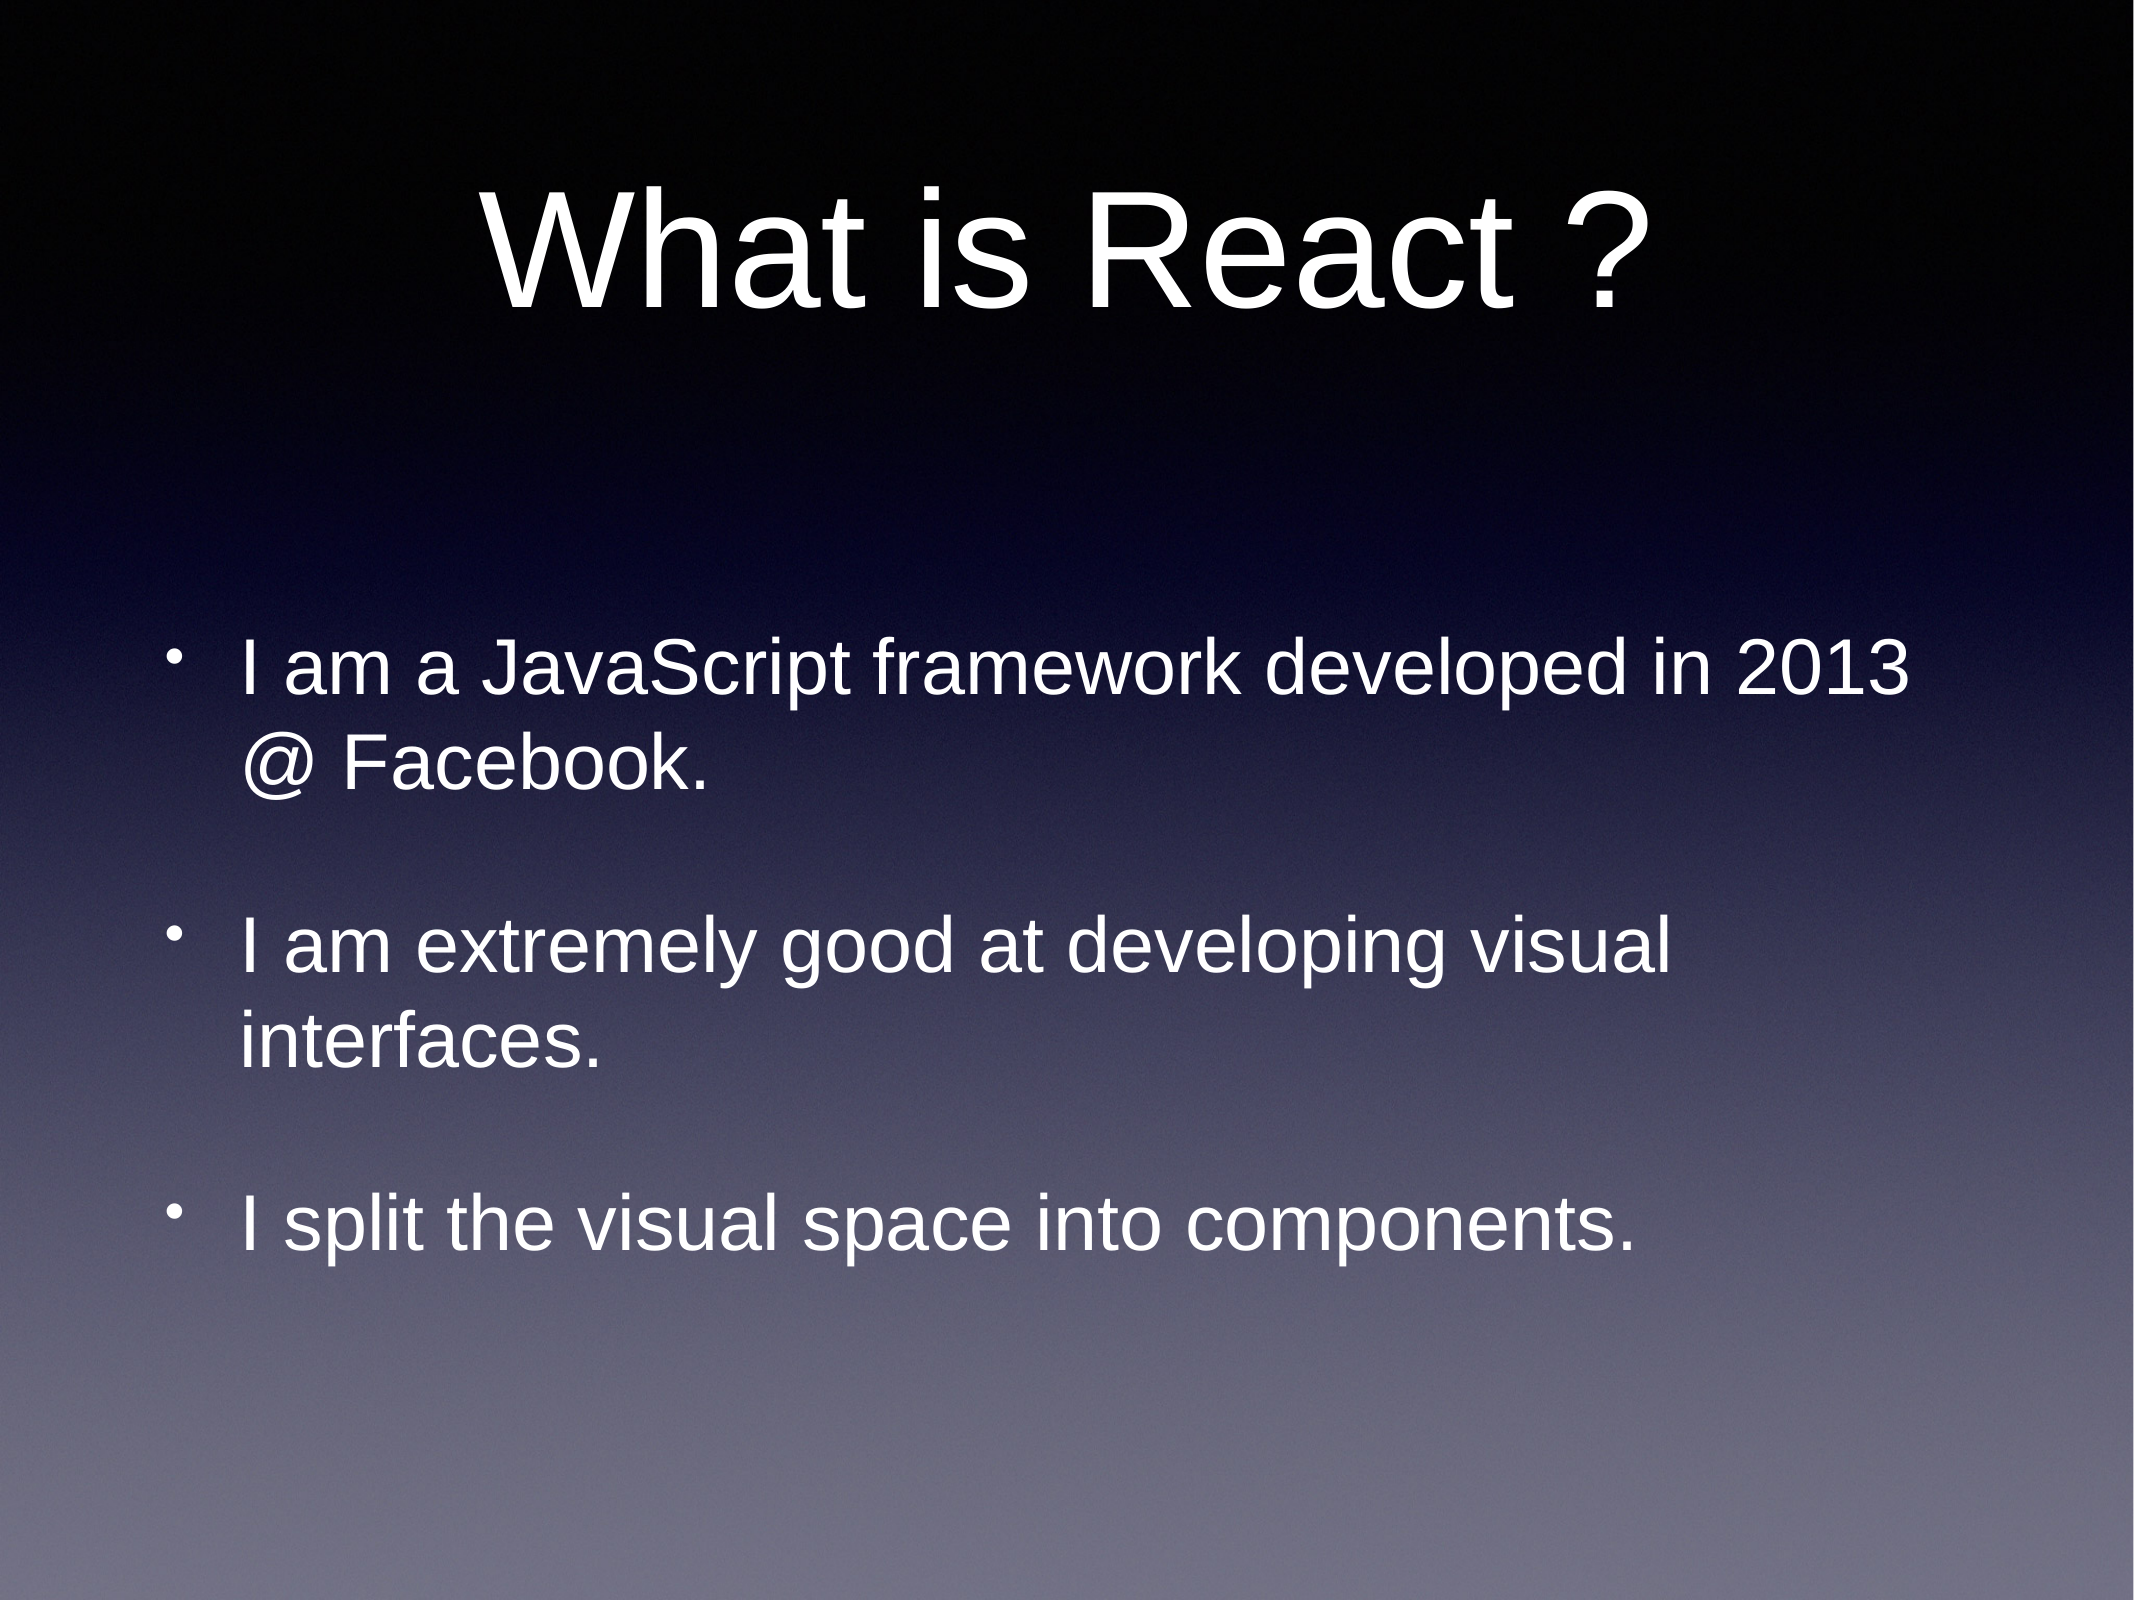

# What is React ?
I am a JavaScript framework developed in 2013 @ Facebook.
I am extremely good at developing visual interfaces.
I split the visual space into components.